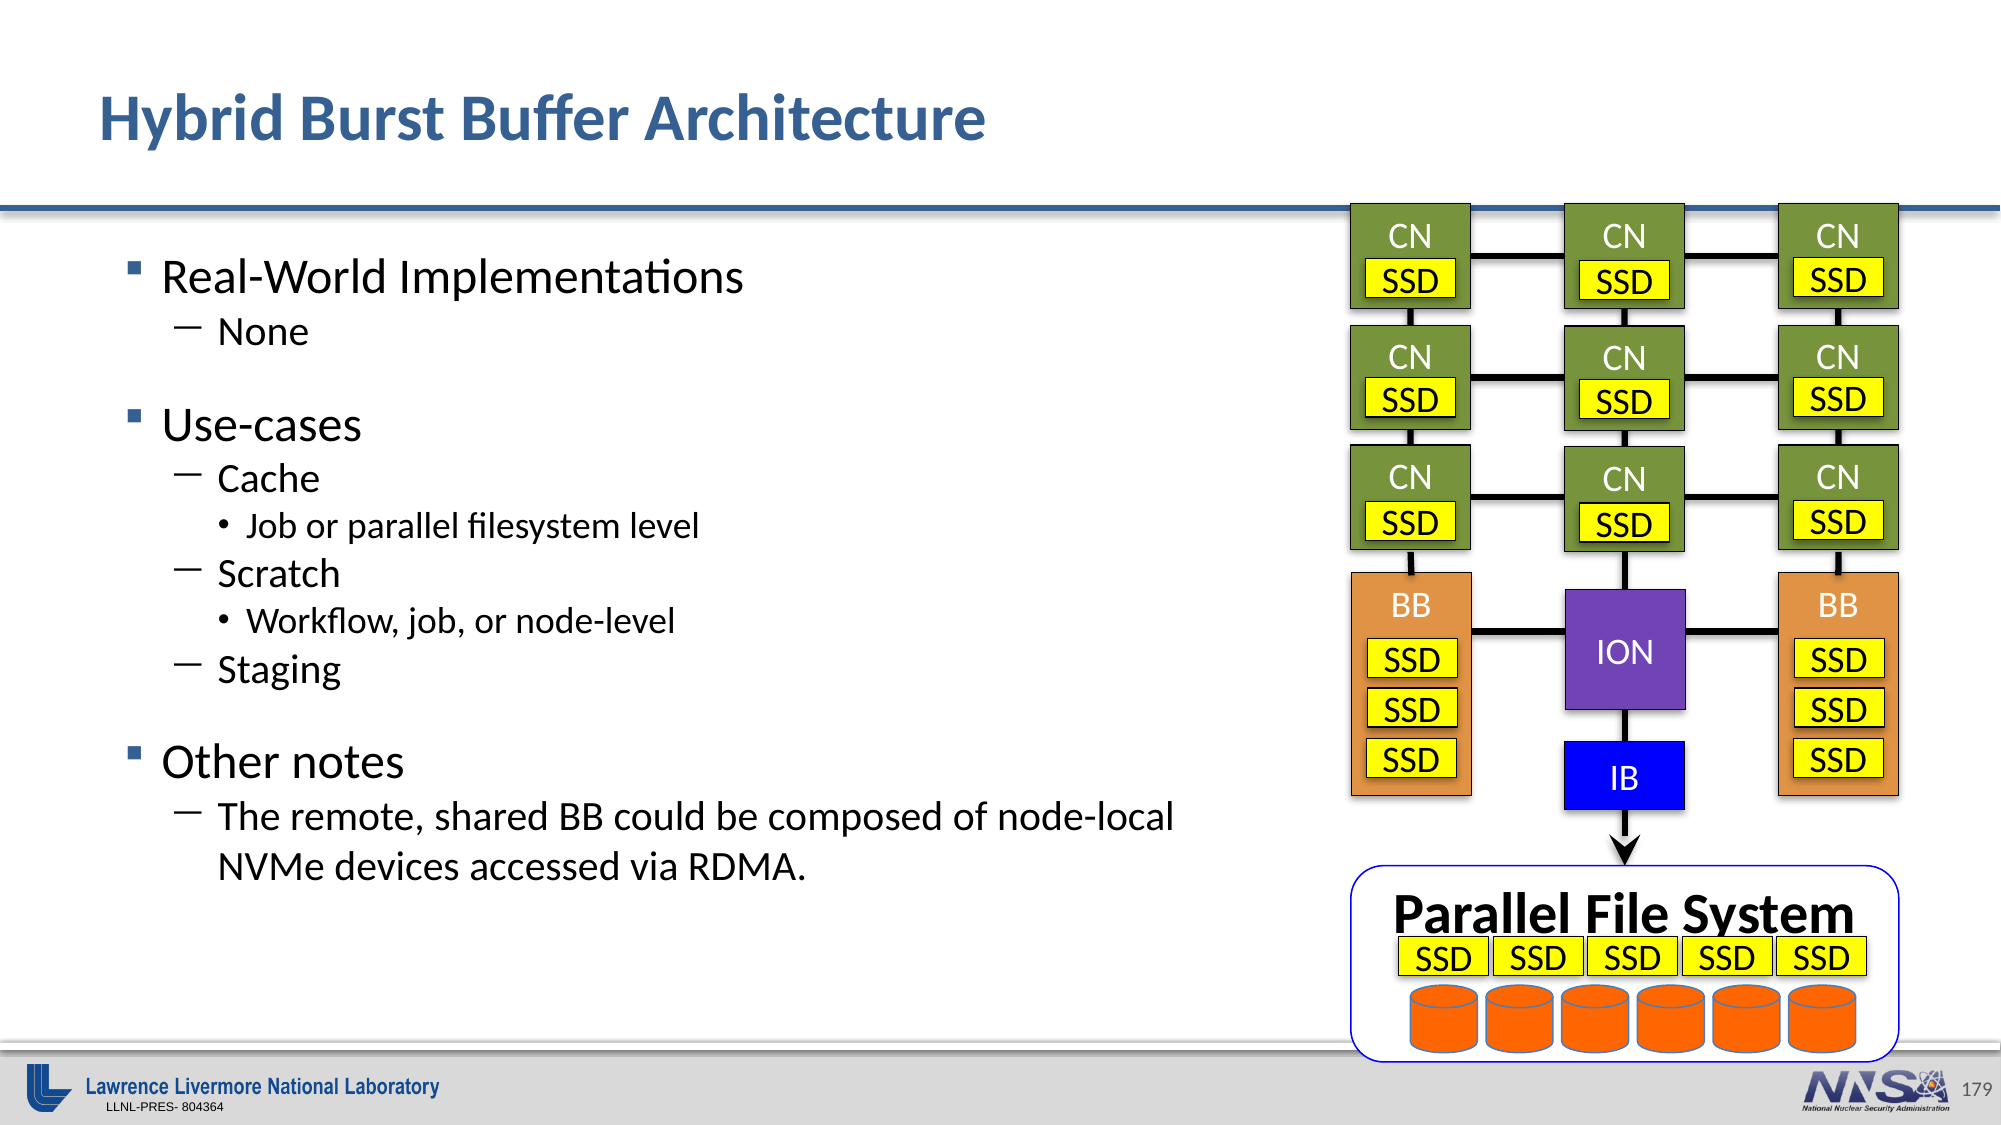

# Hybrid Burst Buffer Architecture
CN
CN
CN
CN
CN
CN
CN
CN
CN
SSD
SSD
SSD
SSD
SSD
SSD
SSD
SSD
SSD
ION
IB
BB
BB
SSD
SSD
SSD
SSD
SSD
SSD
Real-World Implementations
None
Use-cases
Cache
Job or parallel filesystem level
Scratch
Workflow, job, or node-level
Staging
Other notes
The remote, shared BB could be composed of node-local NVMe devices accessed via RDMA.
Parallel File System

SSD
SSD
SSD
SSD
SSD